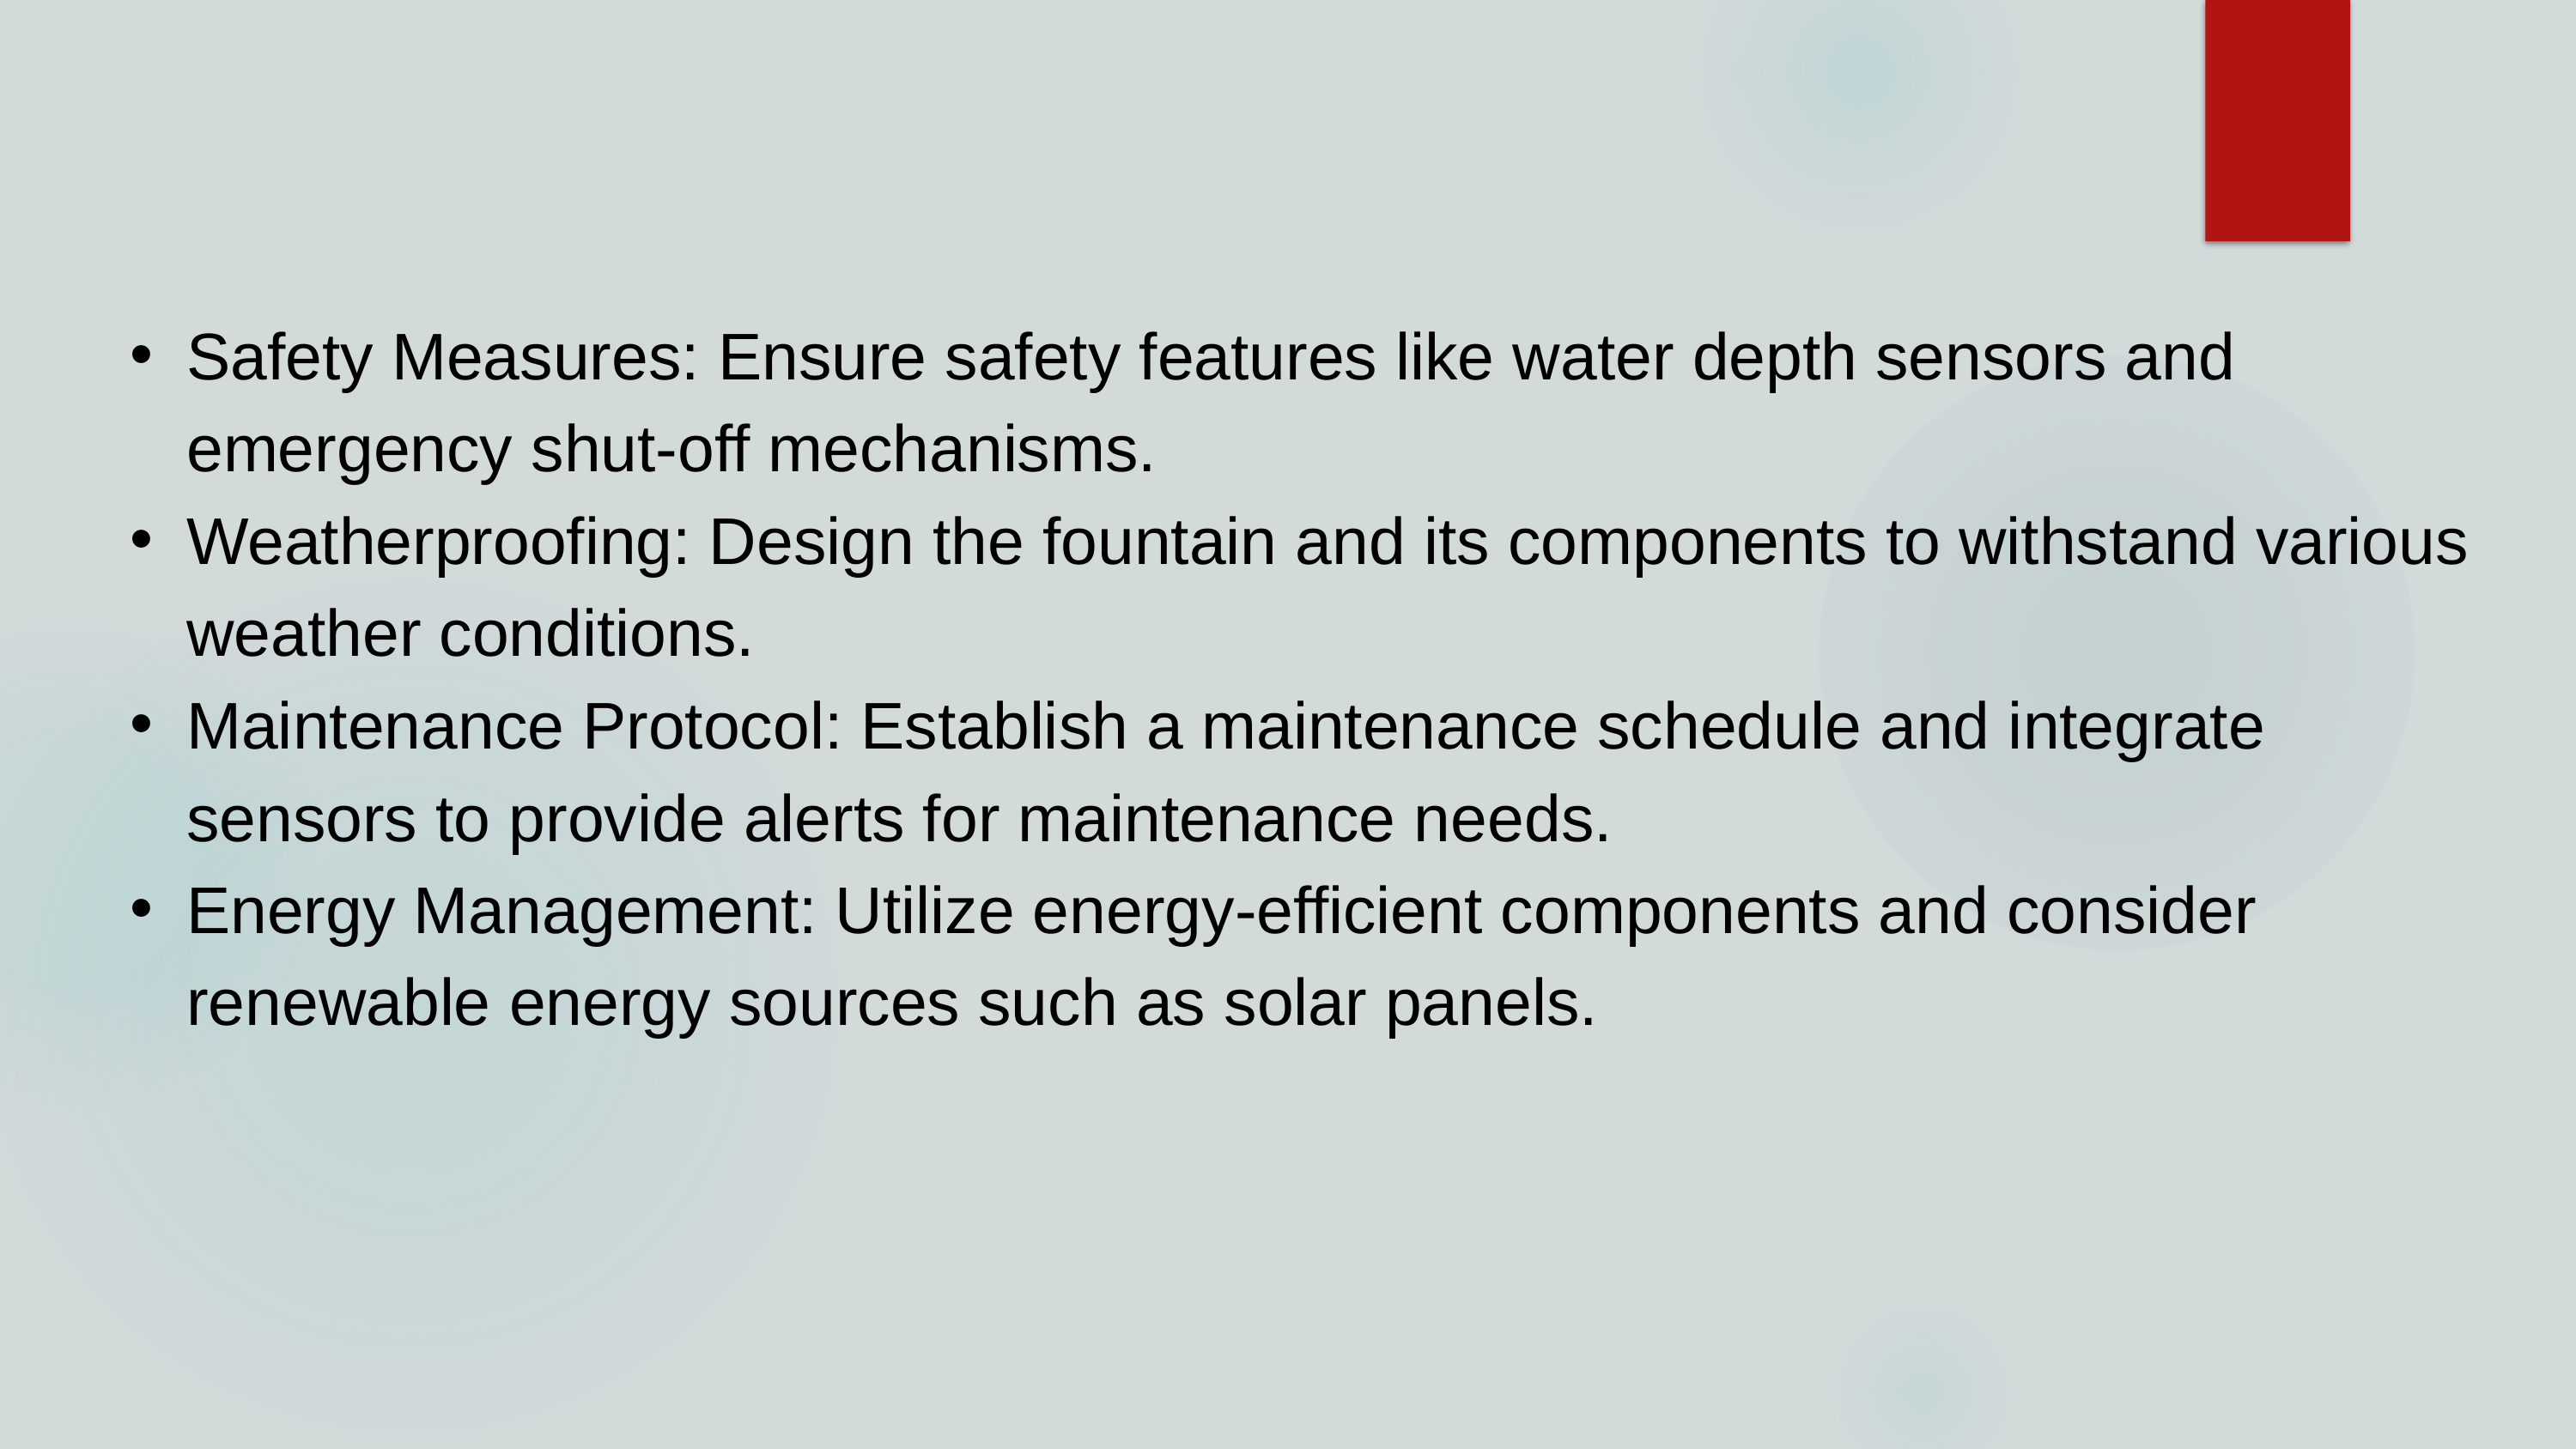

Safety Measures: Ensure safety features like water depth sensors and emergency shut-off mechanisms.
Weatherproofing: Design the fountain and its components to withstand various weather conditions.
Maintenance Protocol: Establish a maintenance schedule and integrate sensors to provide alerts for maintenance needs.
Energy Management: Utilize energy-efficient components and consider renewable energy sources such as solar panels.